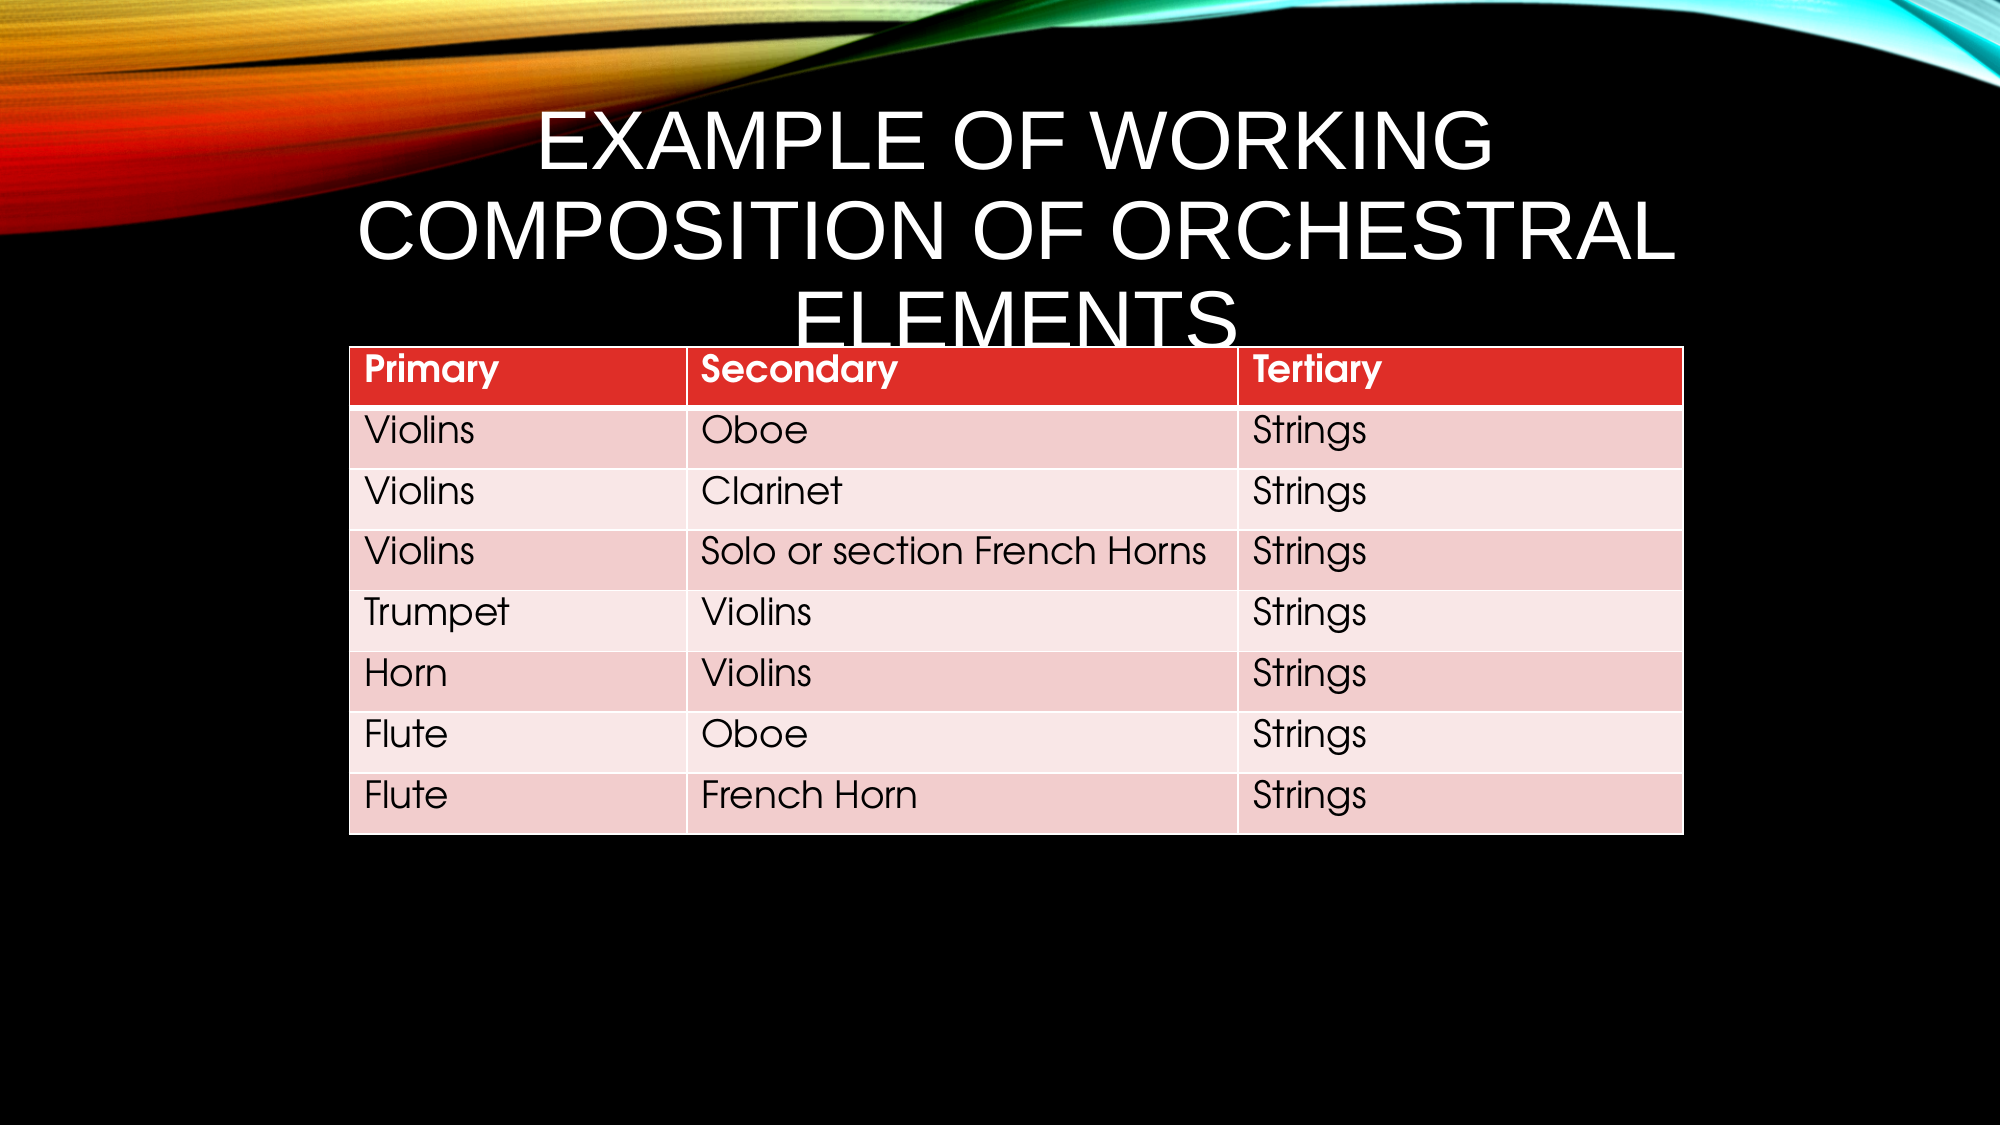

# Example of working composition of orchestral elements
| Primary | Secondary | Tertiary |
| --- | --- | --- |
| Violins | Oboe | Strings |
| Violins | Clarinet | Strings |
| Violins | Solo or section French Horns | Strings |
| Trumpet | Violins | Strings |
| Horn | Violins | Strings |
| Flute | Oboe | Strings |
| Flute | French Horn | Strings |